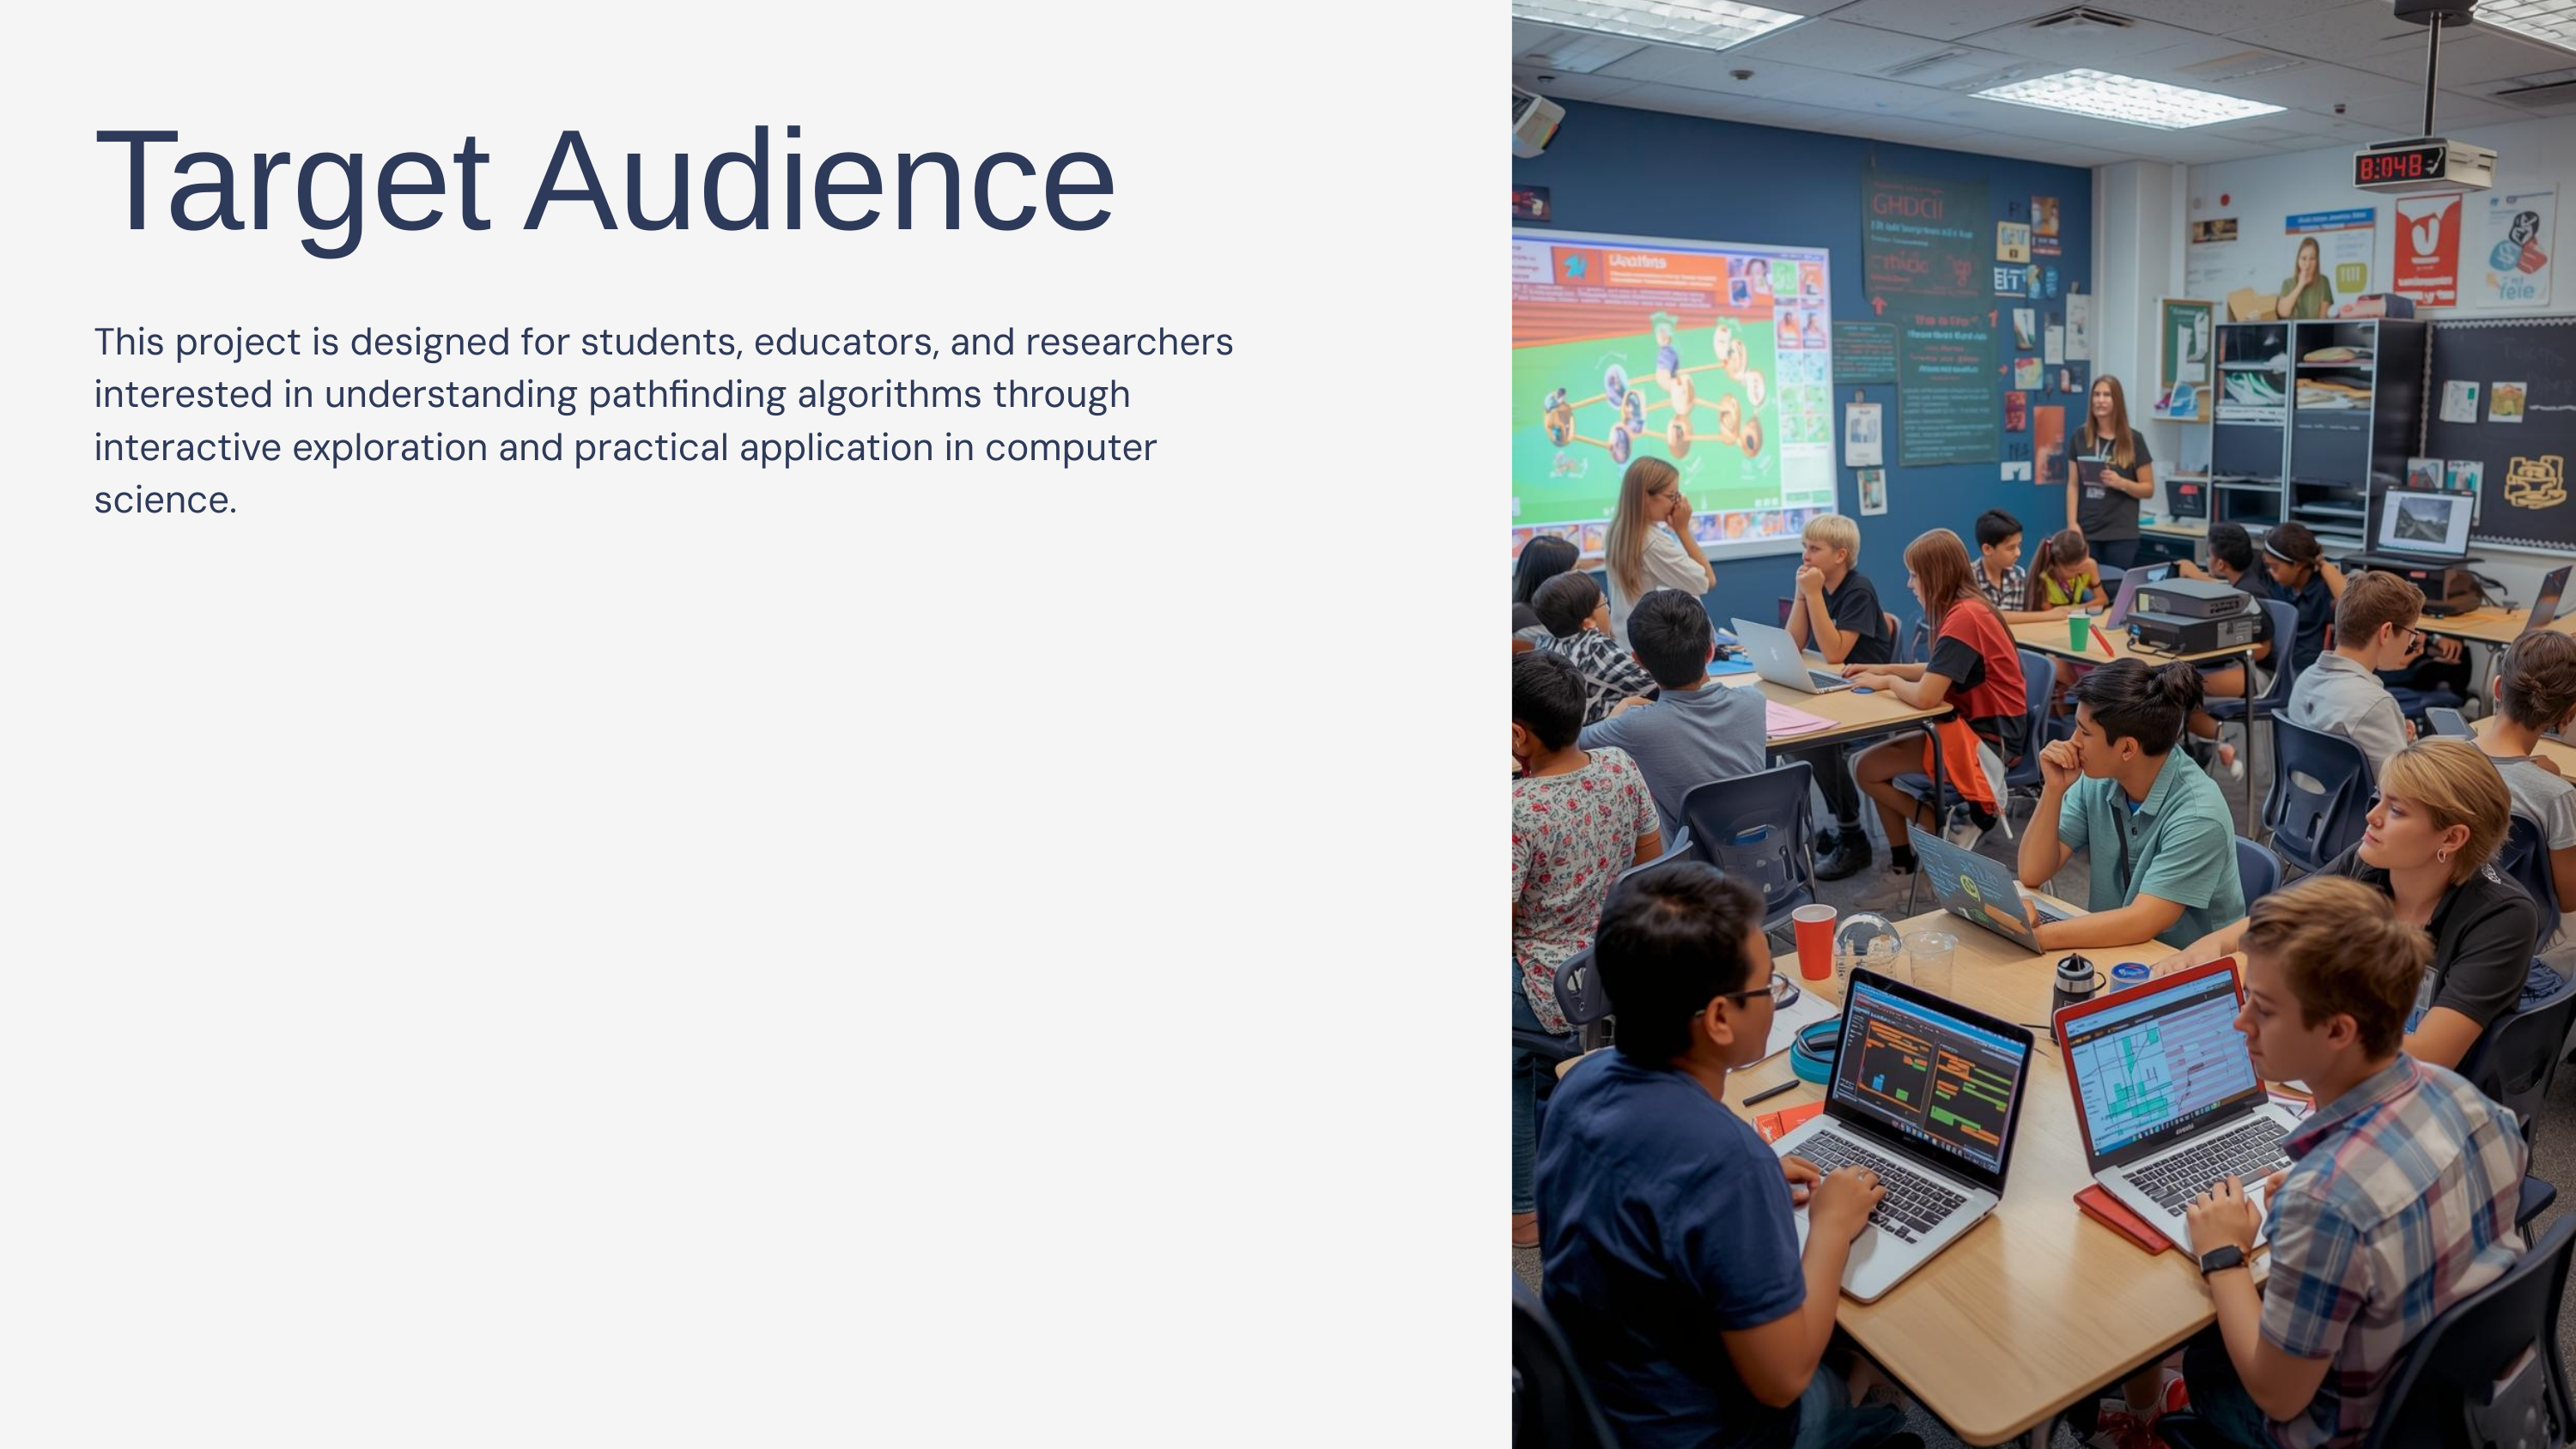

Target Audience
This project is designed for students, educators, and researchers interested in understanding pathfinding algorithms through interactive exploration and practical application in computer science.